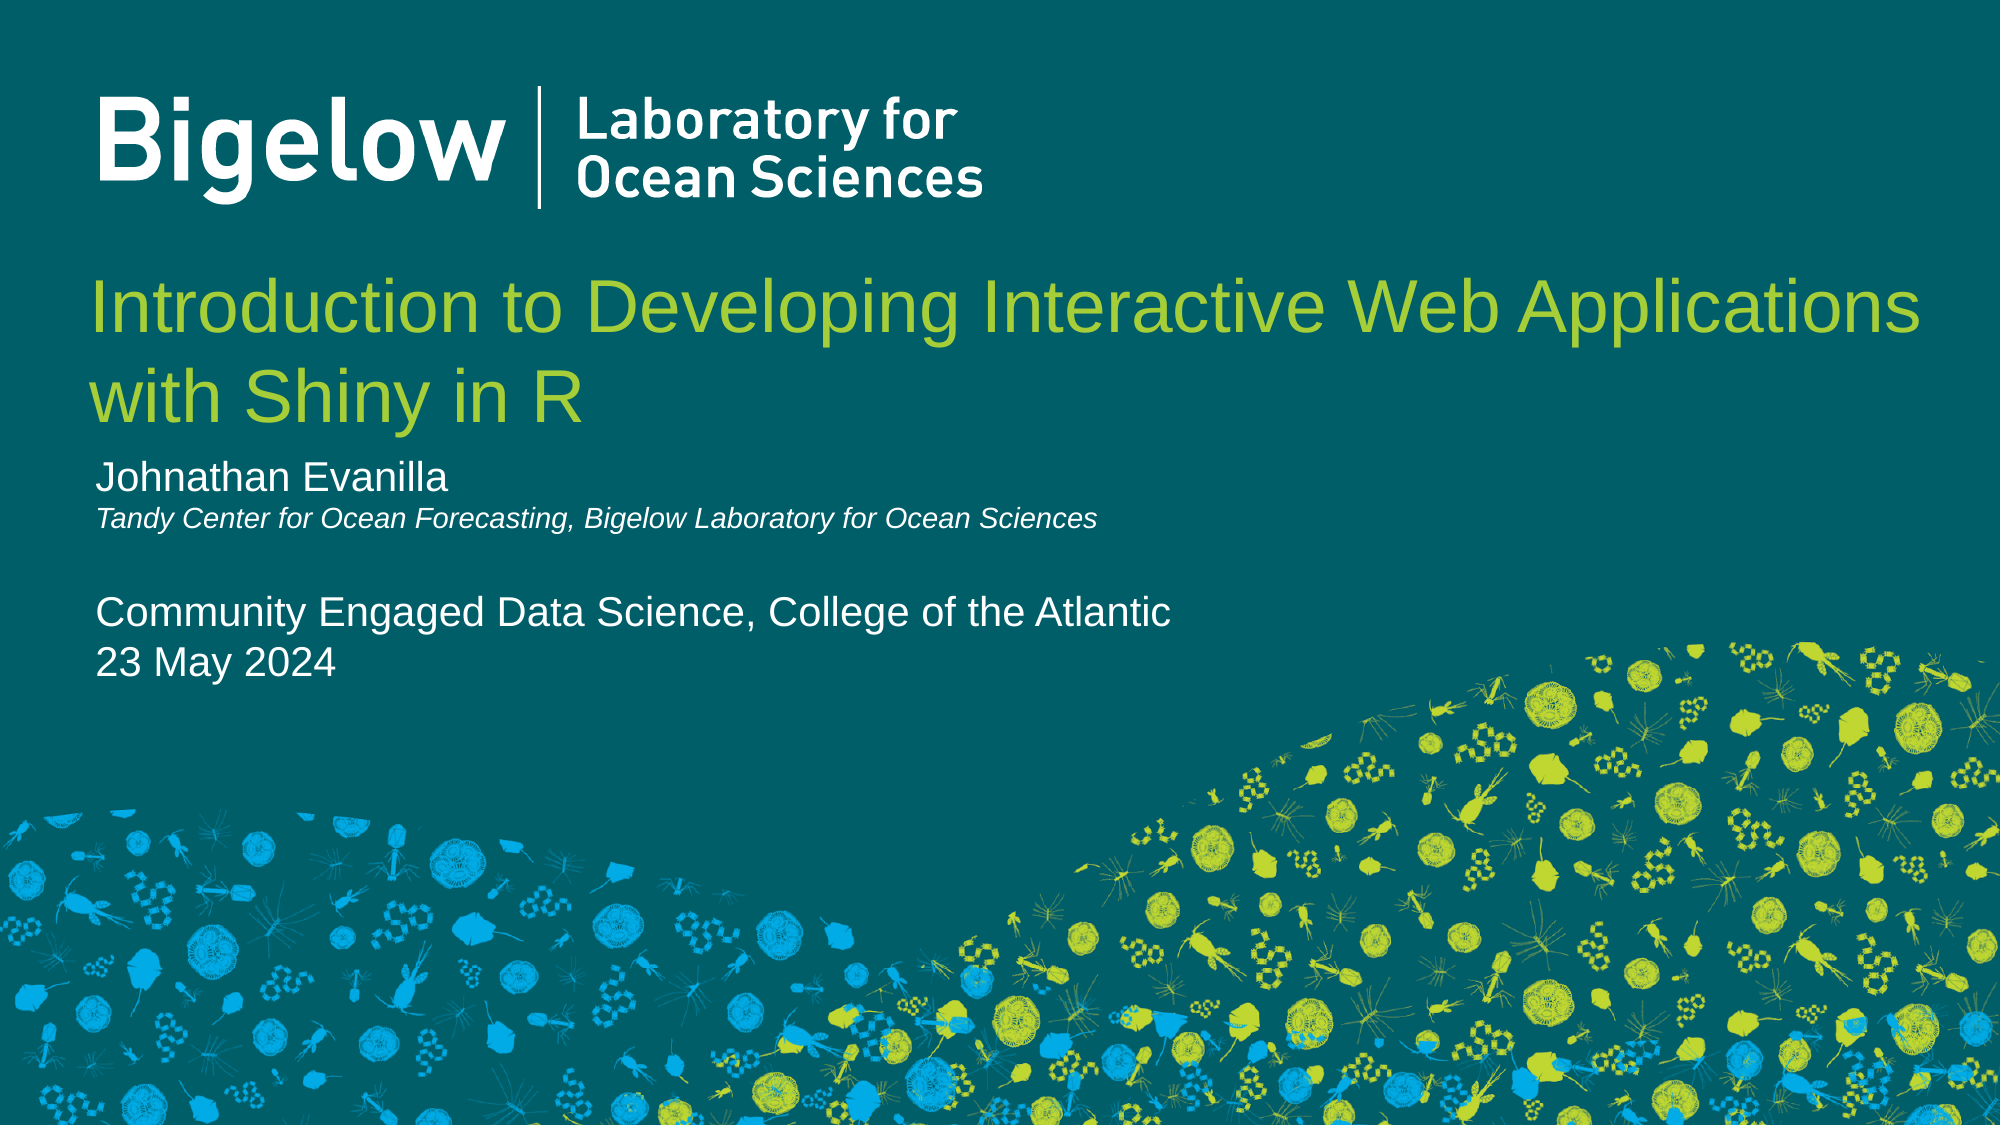

Introduction to Developing Interactive Web Applications with Shiny in R
Johnathan Evanilla
Tandy Center for Ocean Forecasting, Bigelow Laboratory for Ocean Sciences

Community Engaged Data Science, College of the Atlantic
23 May 2024